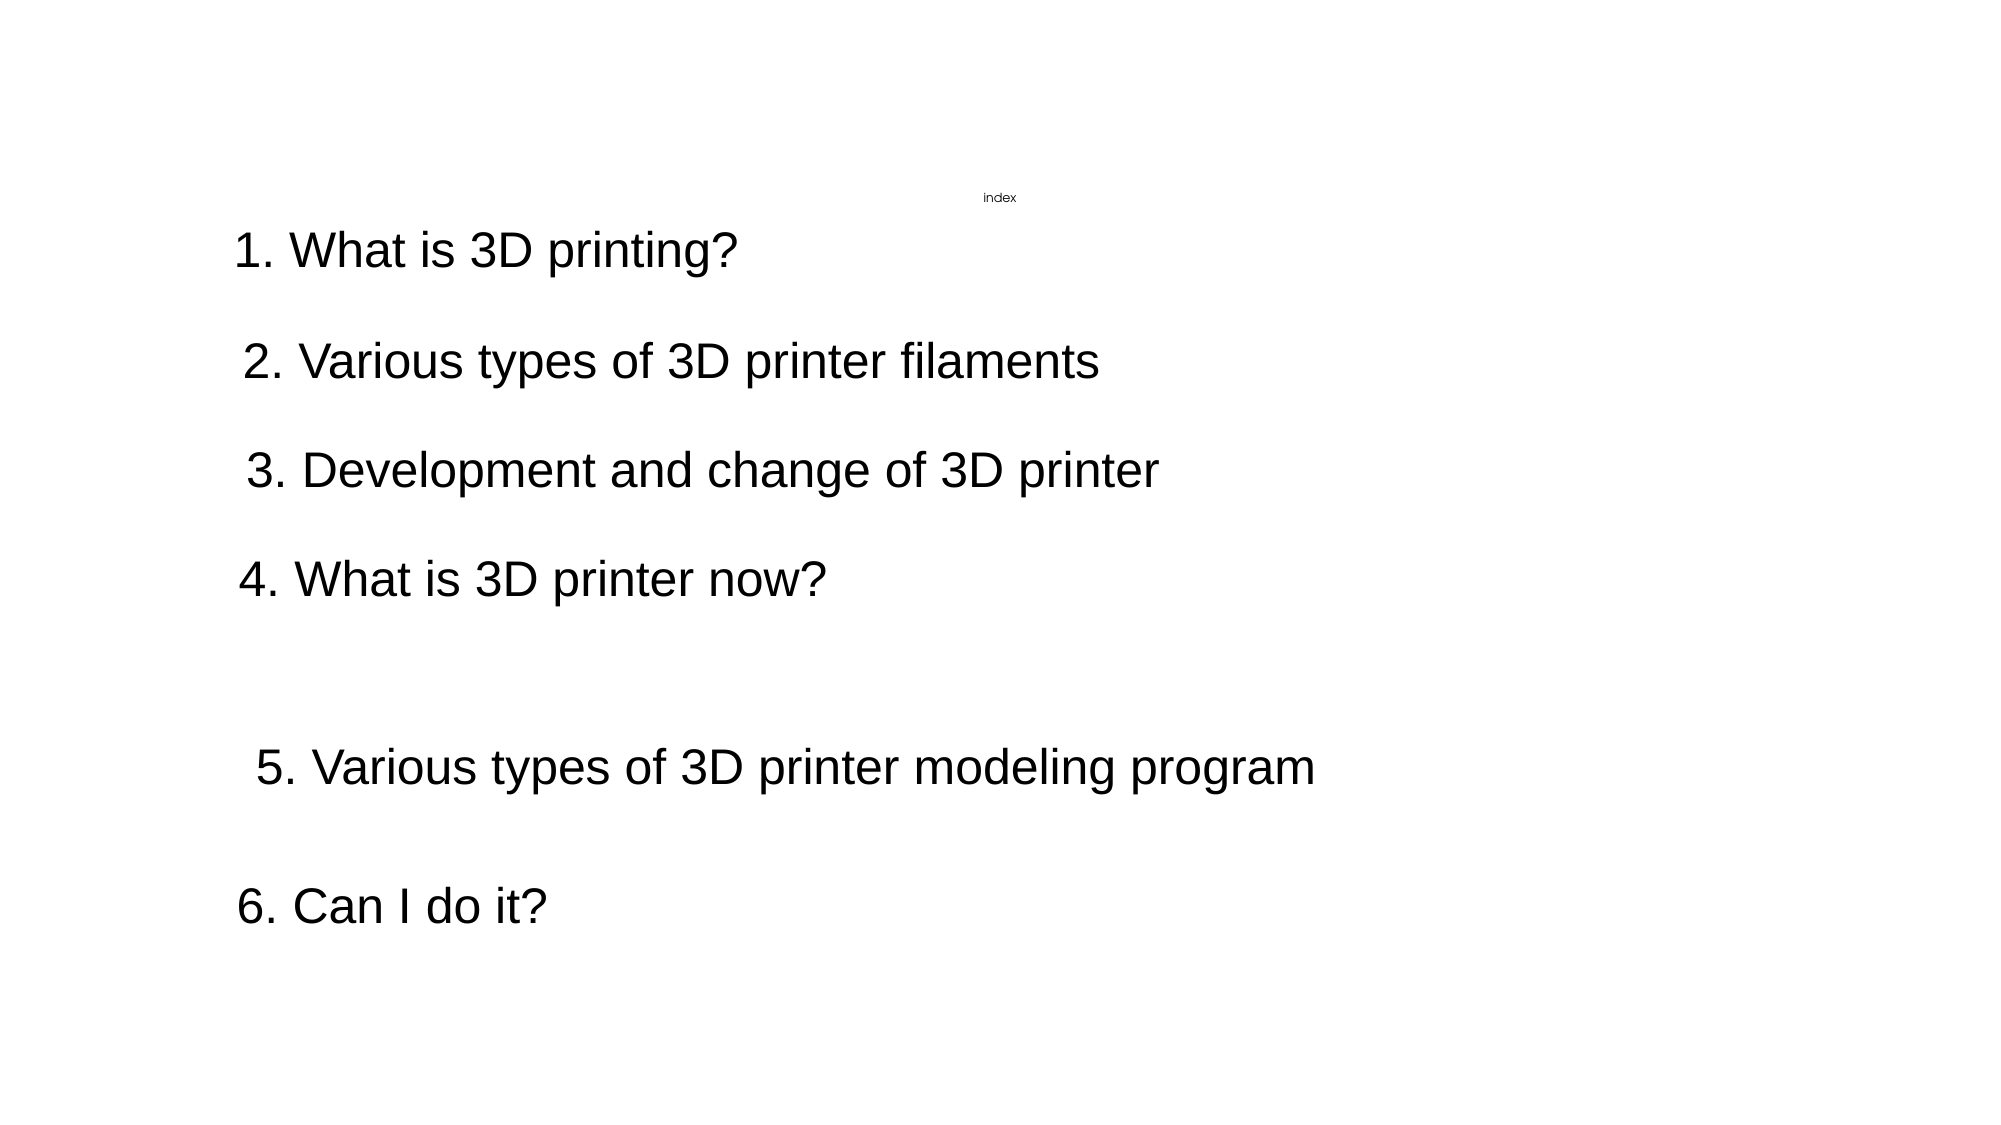

# index
1. What is 3D printing?
2. Various types of 3D printer filaments

3. Development and change of 3D printer

4. What is 3D printer now?

5. Various types of 3D printer modeling program

6. Can I do it?